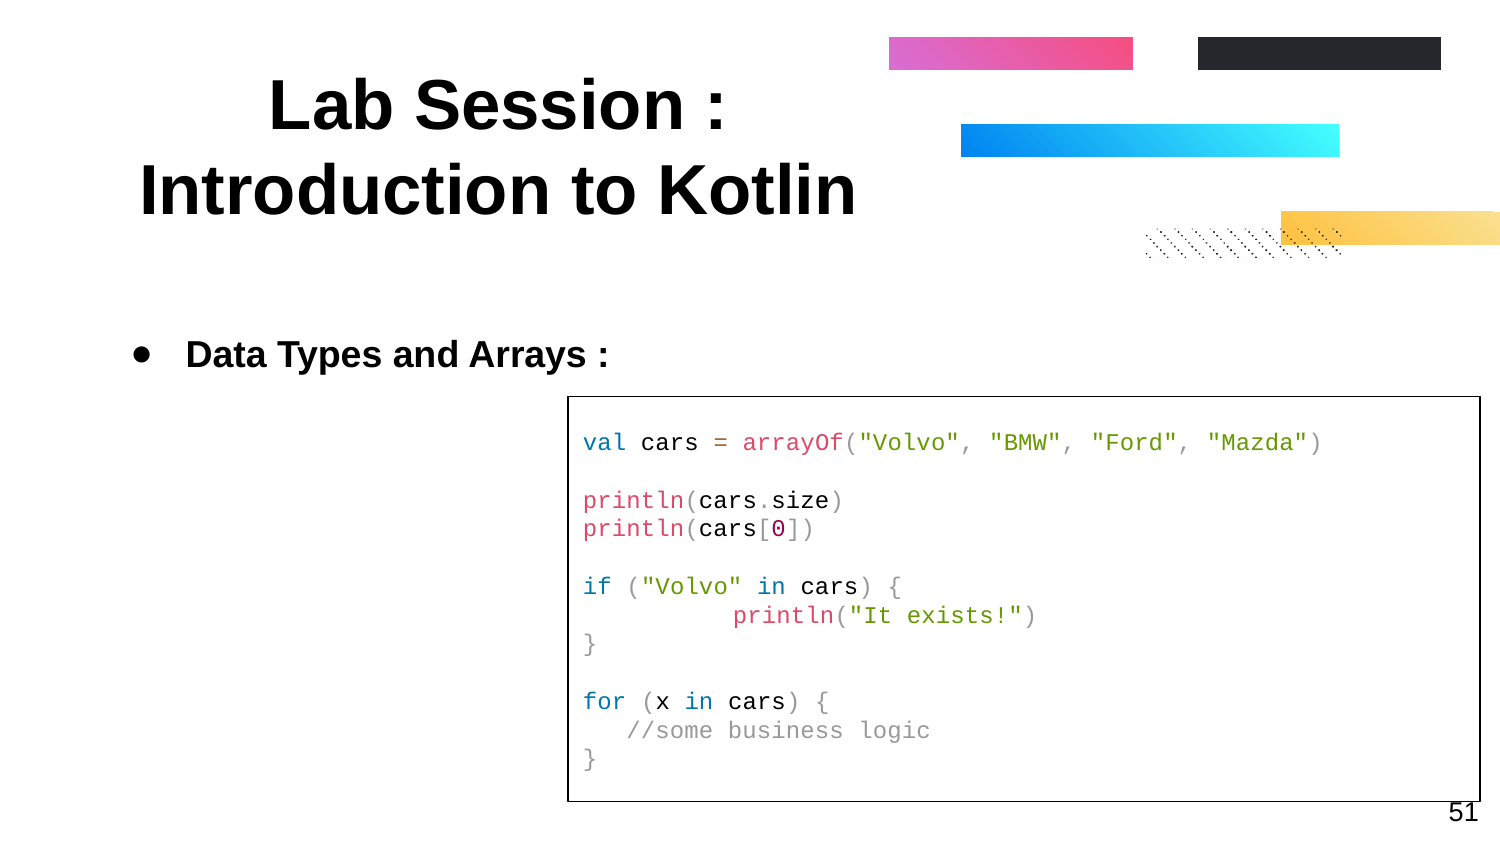

# Lab Session : Introduction to Kotlin
Data Types and Arrays :

val cars = arrayOf("Volvo", "BMW", "Ford", "Mazda")
println(cars.size)
println(cars[0])
if ("Volvo" in cars) {
	println("It exists!")
}
for (x in cars) {
   //some business logic
}
51